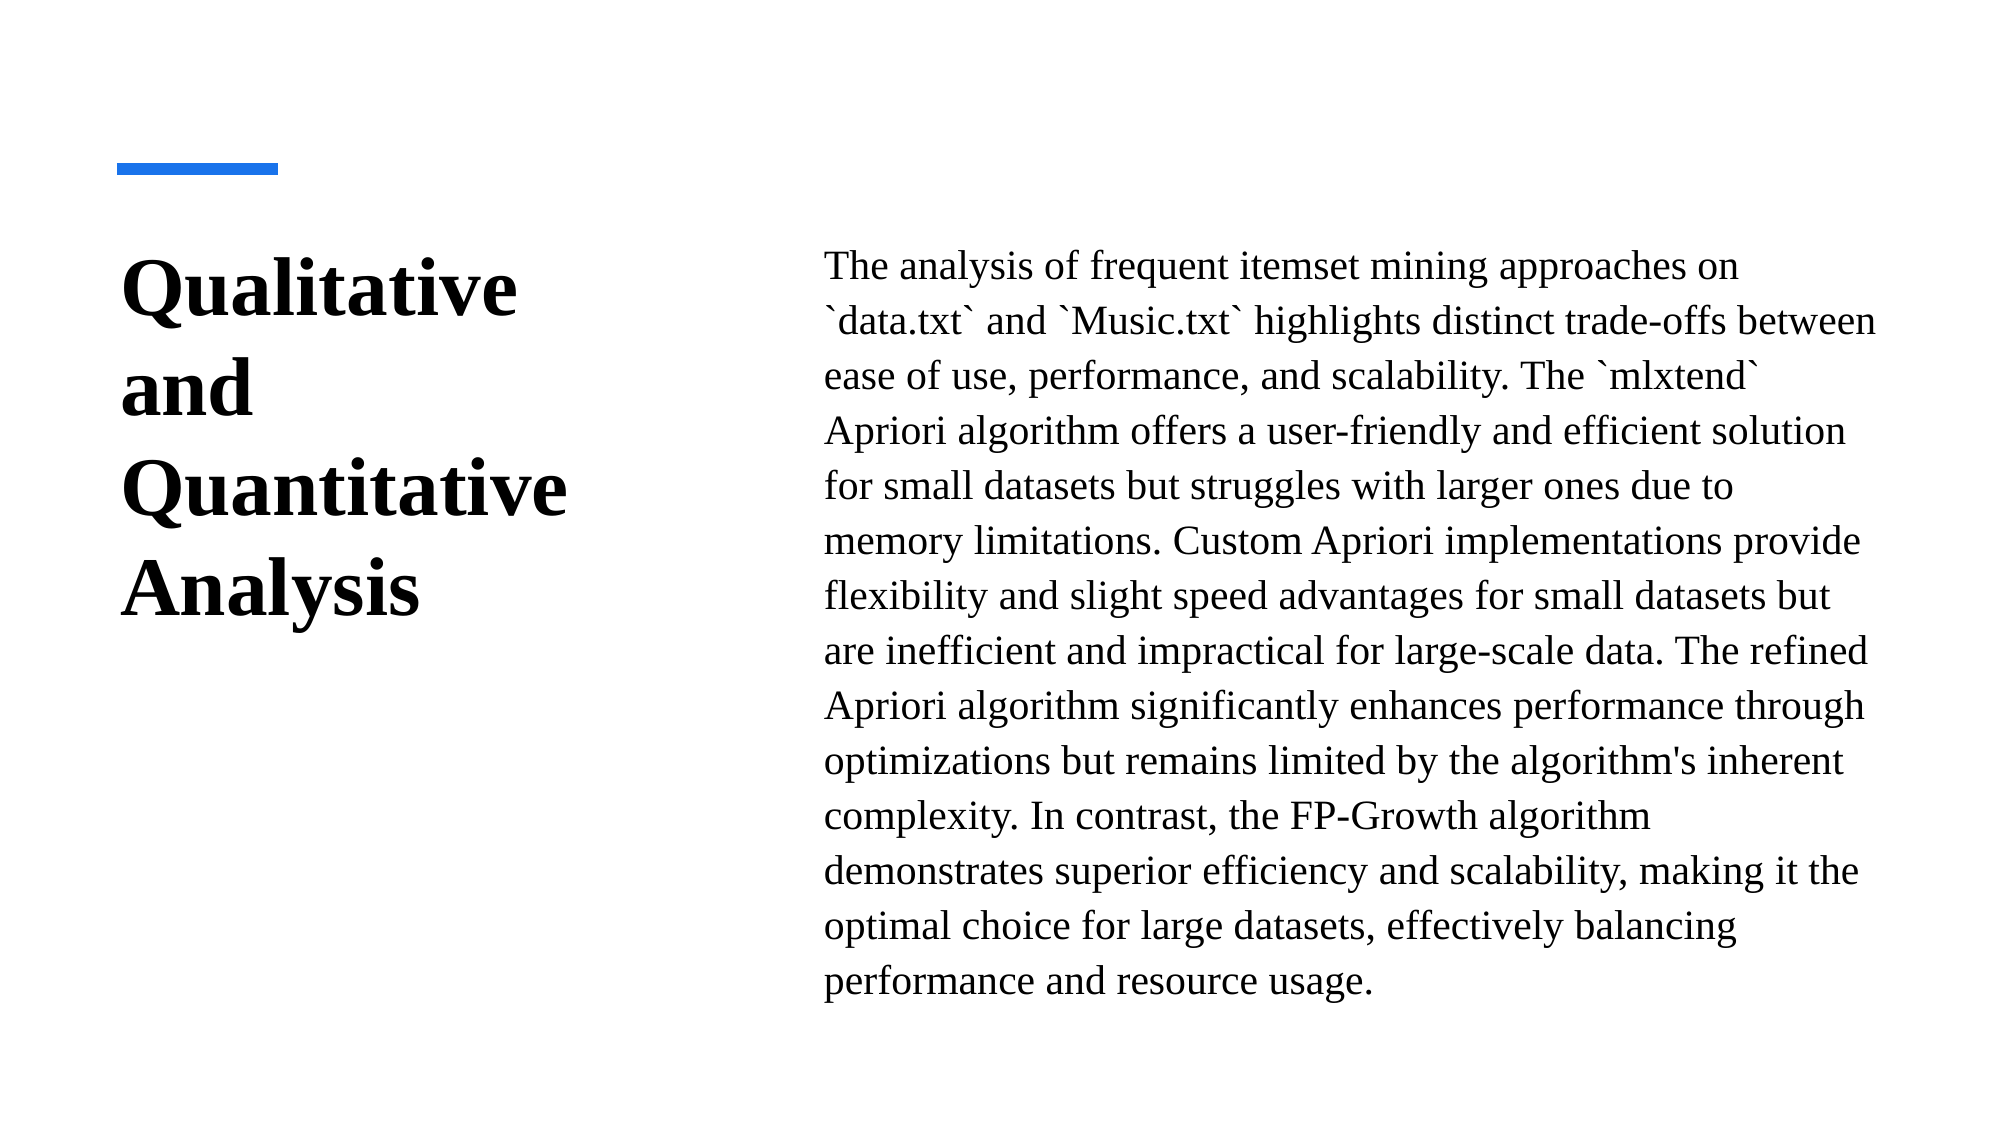

# Qualitative and Quantitative Analysis

The analysis of frequent itemset mining approaches on `data.txt` and `Music.txt` highlights distinct trade-offs between ease of use, performance, and scalability. The `mlxtend` Apriori algorithm offers a user-friendly and efficient solution for small datasets but struggles with larger ones due to memory limitations. Custom Apriori implementations provide flexibility and slight speed advantages for small datasets but are inefficient and impractical for large-scale data. The refined Apriori algorithm significantly enhances performance through optimizations but remains limited by the algorithm's inherent complexity. In contrast, the FP-Growth algorithm demonstrates superior efficiency and scalability, making it the optimal choice for large datasets, effectively balancing performance and resource usage.